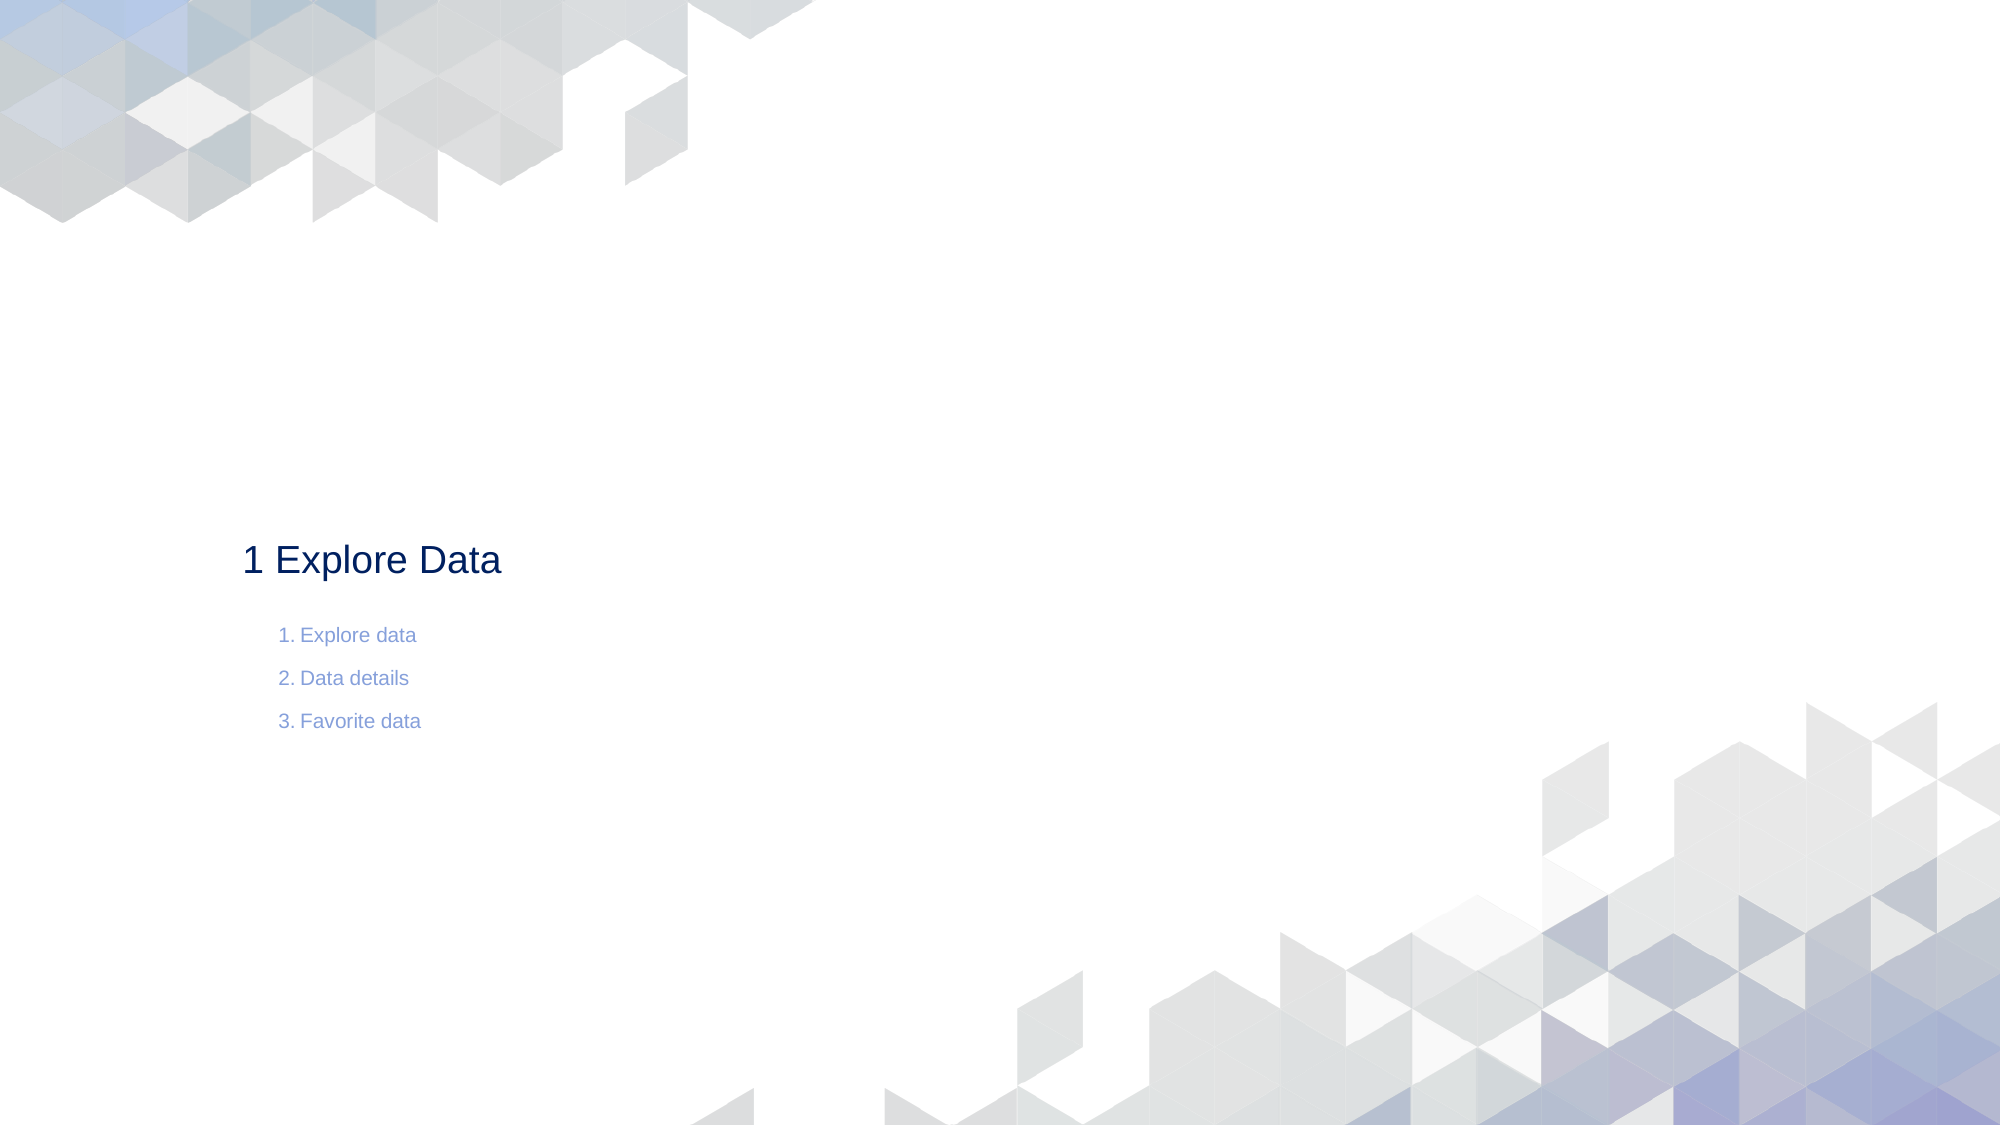

# 1 Explore Data
Explore data
Data details
Favorite data